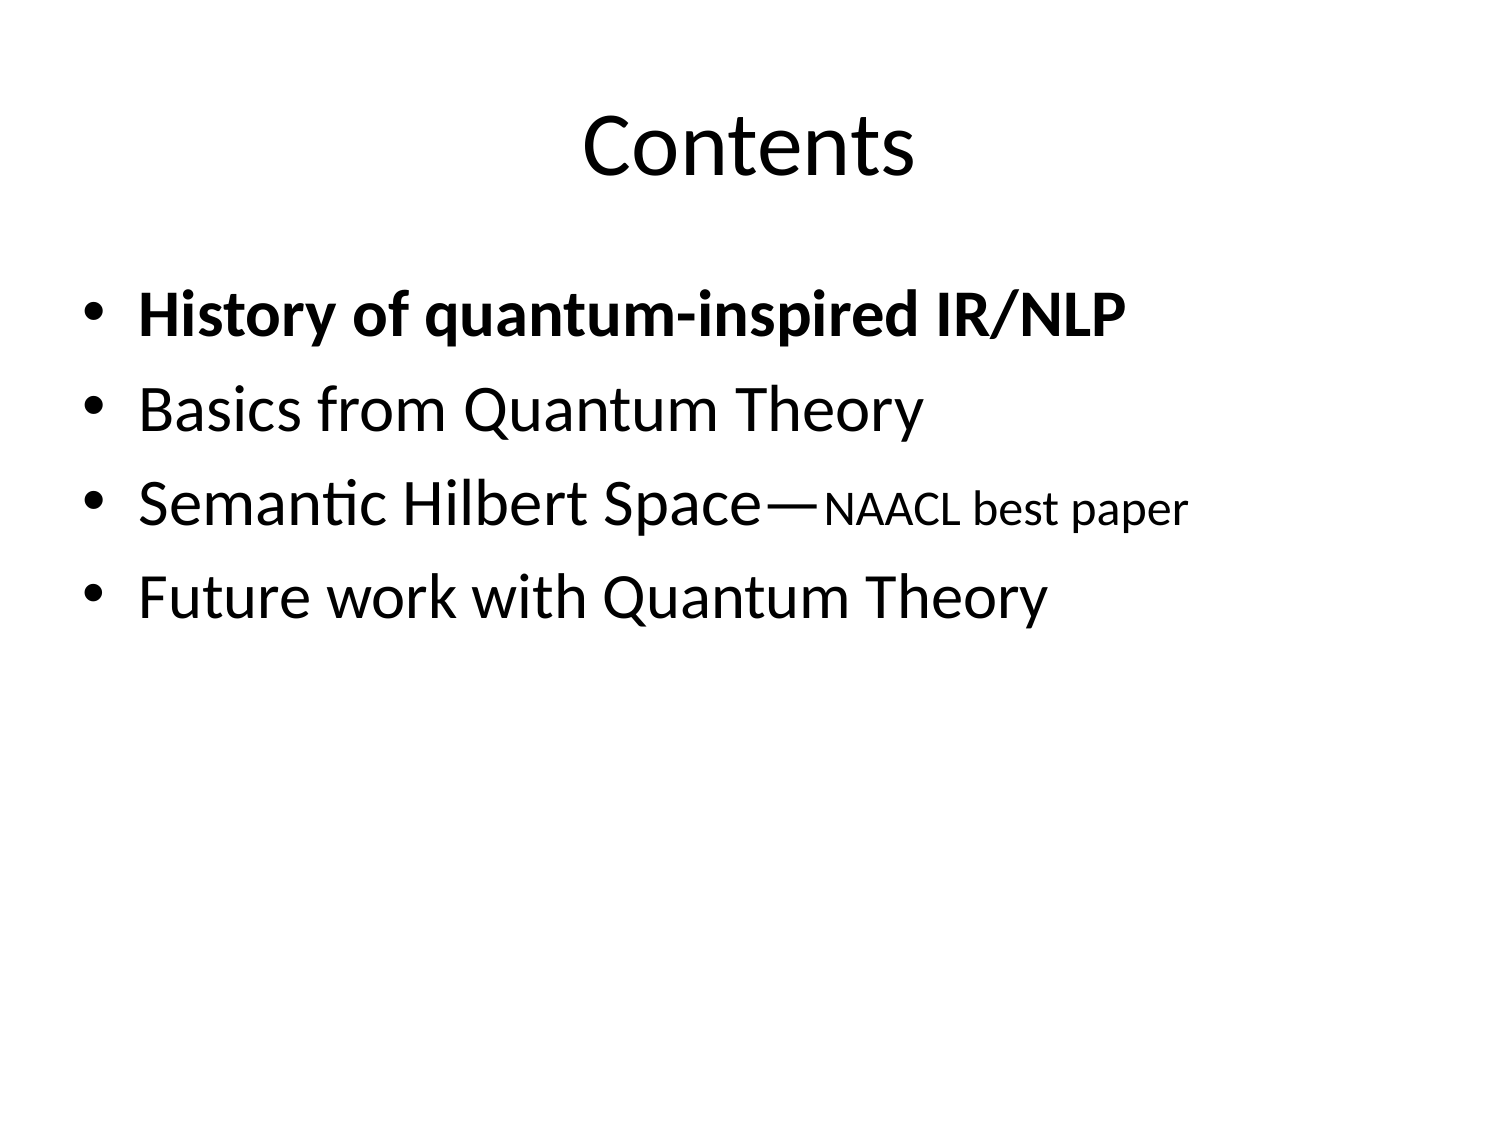

# Contents
History of quantum-inspired IR/NLP
Basics from Quantum Theory
Semantic Hilbert Space—NAACL best paper
Future work with Quantum Theory
5